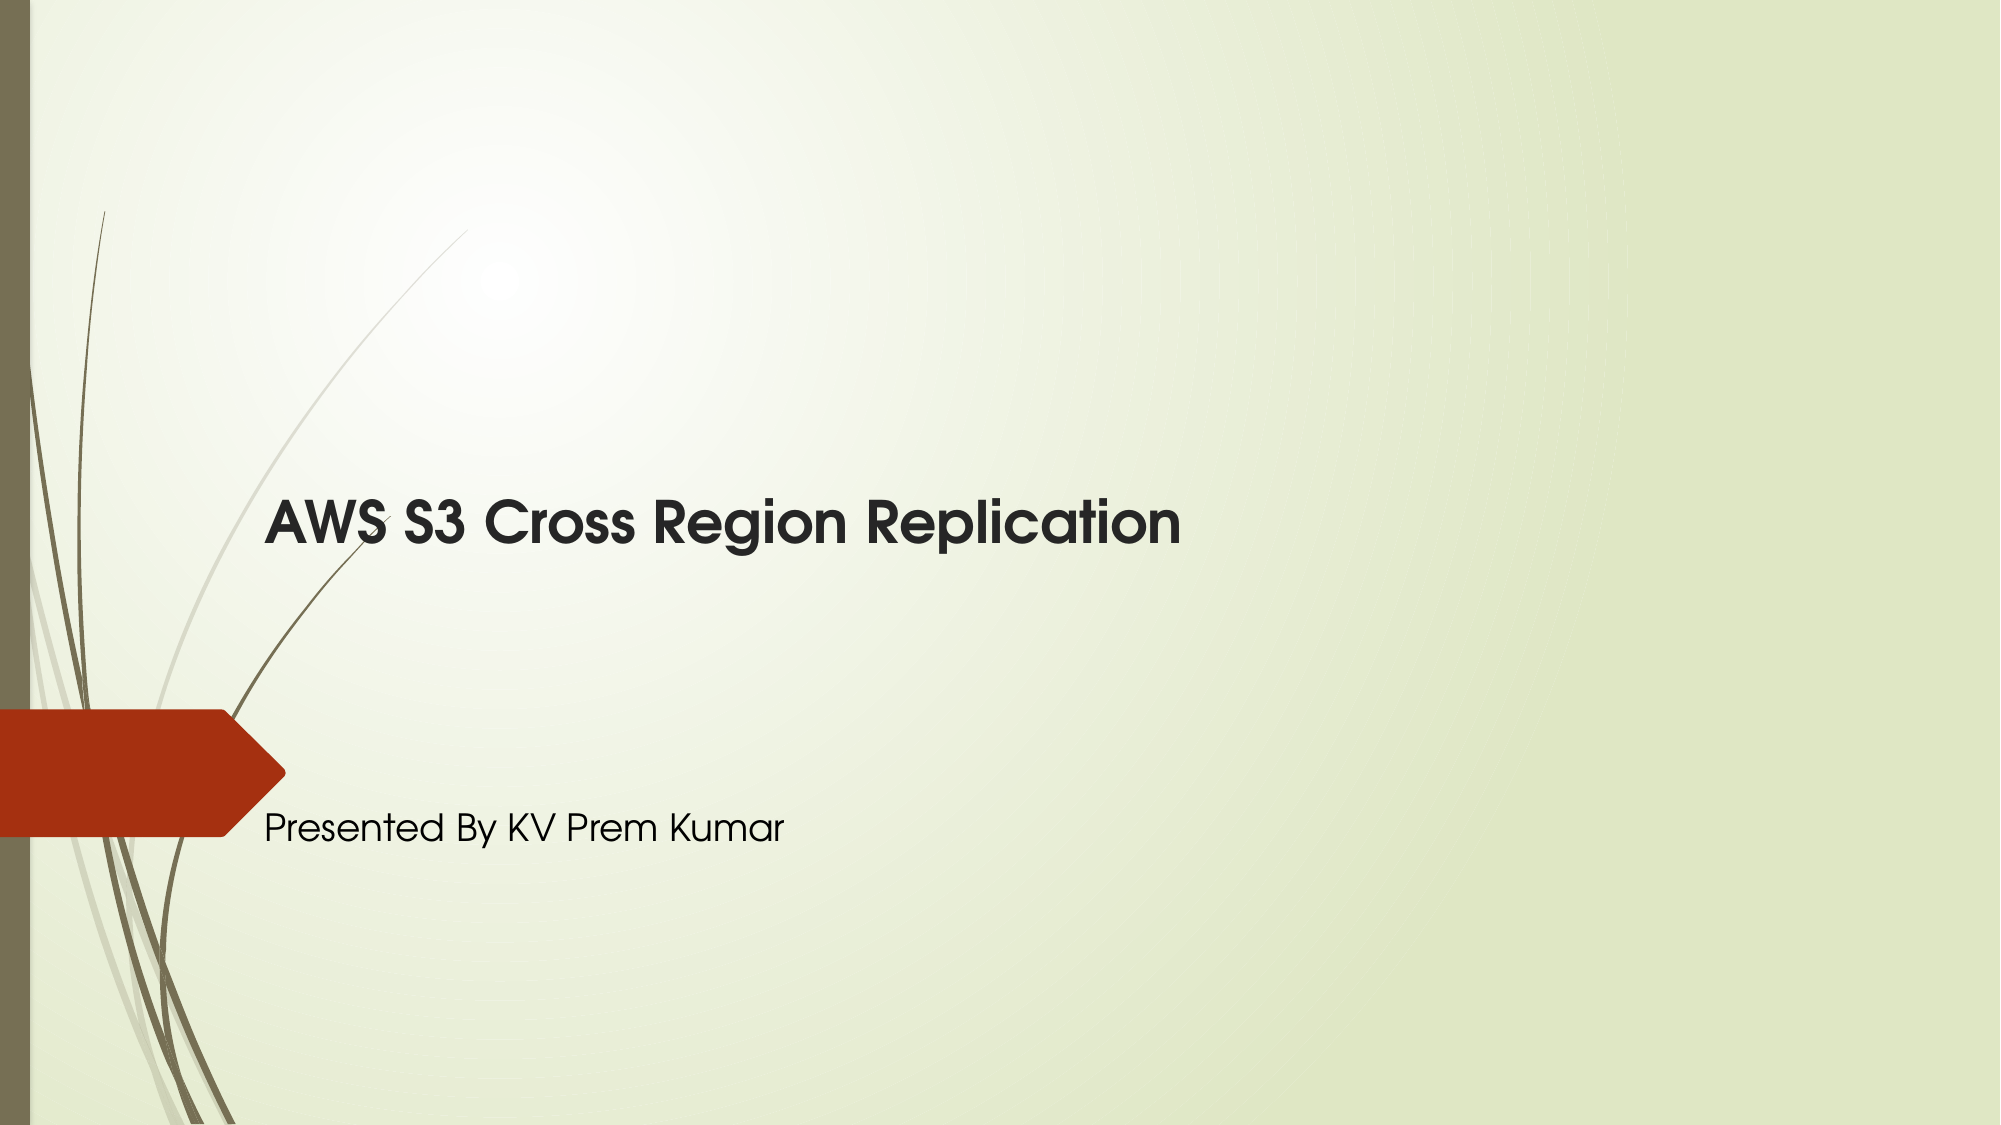

# AWS S3 Cross Region Replication
Presented By KV Prem Kumar